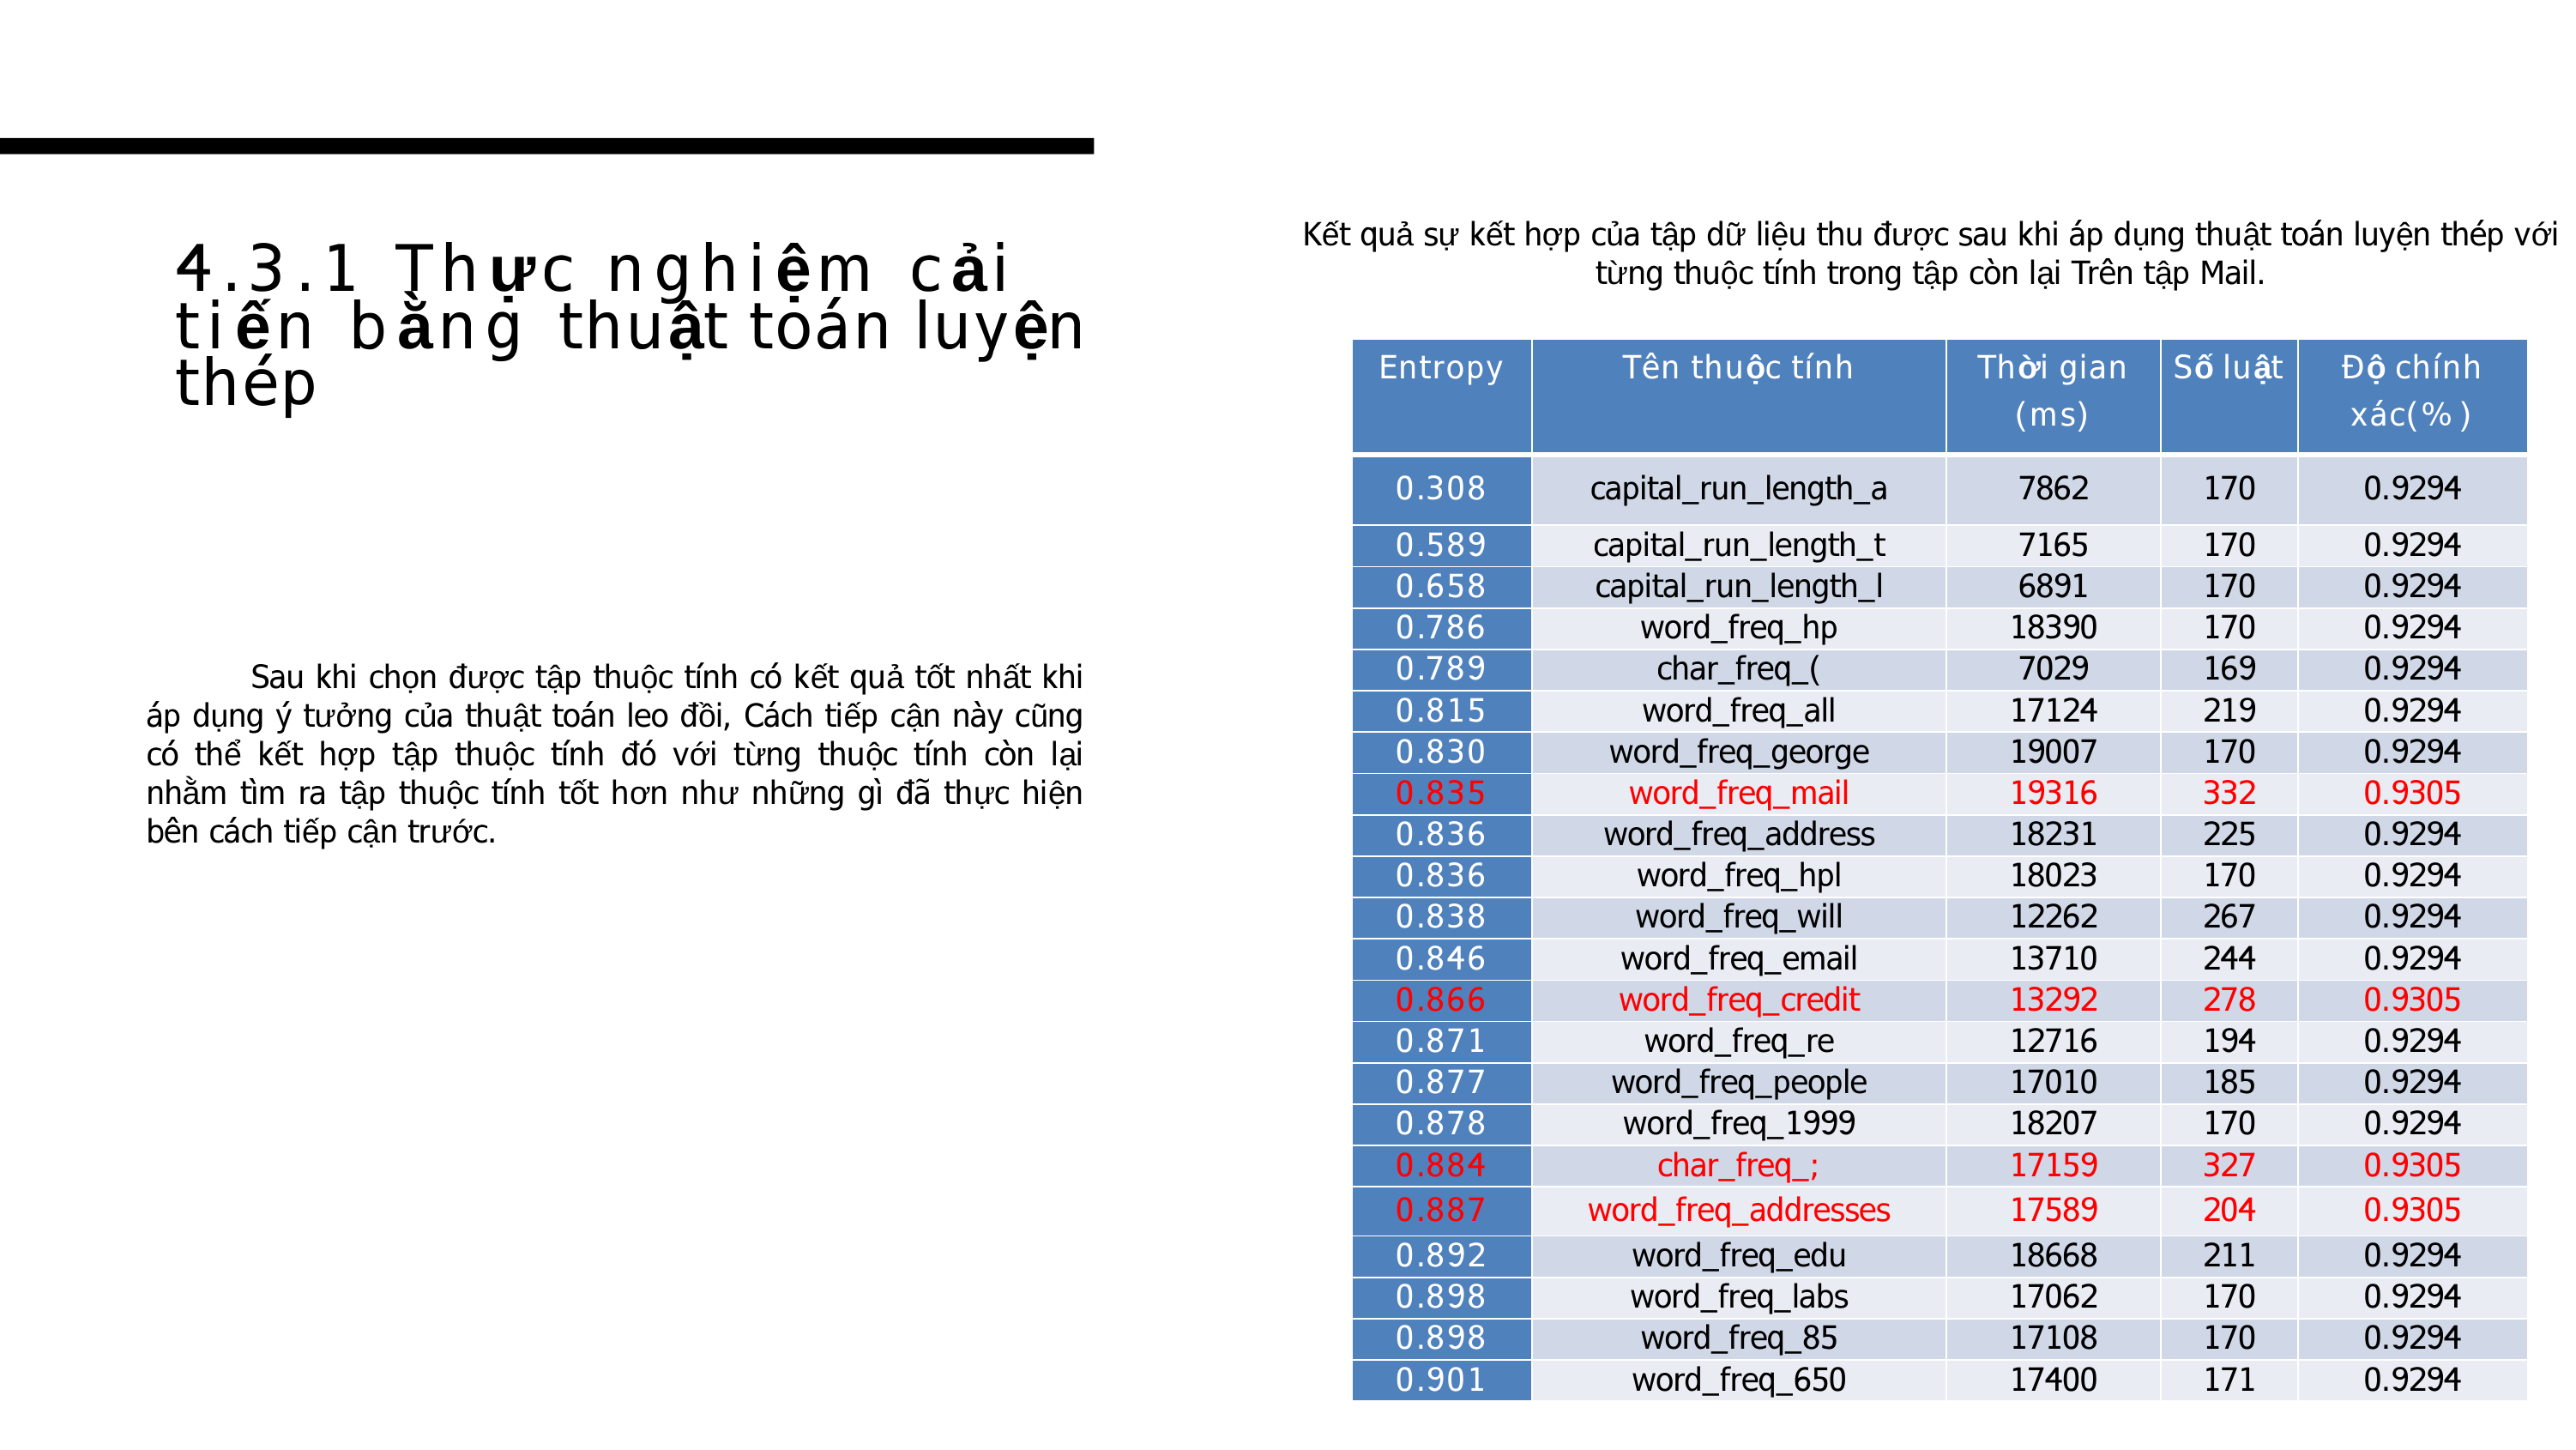

Kết quả sự kết hợp của tập dữ liệu thu được sau khi áp dụng thuật toán luyện thép với từng thuộc tính trong tập còn lại Trên tập Mail.
# 4.3.1 Thực nghiệm cải tiến bằng thuật toán luyện thép
| Entropy | Tên thuộc tính | Thời gian (ms) | Số luật | Độ chính xác(%) |
| --- | --- | --- | --- | --- |
| 0.308 | capital\_run\_length\_a | 7862 | 170 | 0.9294 |
| 0.589 | capital\_run\_length\_t | 7165 | 170 | 0.9294 |
| 0.658 | capital\_run\_length\_l | 6891 | 170 | 0.9294 |
| 0.786 | word\_freq\_hp | 18390 | 170 | 0.9294 |
| 0.789 | char\_freq\_( | 7029 | 169 | 0.9294 |
| 0.815 | word\_freq\_all | 17124 | 219 | 0.9294 |
| 0.830 | word\_freq\_george | 19007 | 170 | 0.9294 |
| 0.835 | word\_freq\_mail | 19316 | 332 | 0.9305 |
| 0.836 | word\_freq\_address | 18231 | 225 | 0.9294 |
| 0.836 | word\_freq\_hpl | 18023 | 170 | 0.9294 |
| 0.838 | word\_freq\_will | 12262 | 267 | 0.9294 |
| 0.846 | word\_freq\_email | 13710 | 244 | 0.9294 |
| 0.866 | word\_freq\_credit | 13292 | 278 | 0.9305 |
| 0.871 | word\_freq\_re | 12716 | 194 | 0.9294 |
| 0.877 | word\_freq\_people | 17010 | 185 | 0.9294 |
| 0.878 | word\_freq\_1999 | 18207 | 170 | 0.9294 |
| 0.884 | char\_freq\_; | 17159 | 327 | 0.9305 |
| 0.887 | word\_freq\_addresses | 17589 | 204 | 0.9305 |
| 0.892 | word\_freq\_edu | 18668 | 211 | 0.9294 |
| 0.898 | word\_freq\_labs | 17062 | 170 | 0.9294 |
| 0.898 | word\_freq\_85 | 17108 | 170 | 0.9294 |
| 0.901 | word\_freq\_650 | 17400 | 171 | 0.9294 |
         Sau khi chọn được tập thuộc tính có kết quả tốt nhất khi áp dụng ý tưởng của thuật toán leo đồi, Cách tiếp cận này cũng có thể kết hợp tập thuộc tính đó với từng thuộc tính còn lại nhằm tìm ra tập thuộc tính tốt hơn như những gì đã thực hiện bên cách tiếp cận trước.
25